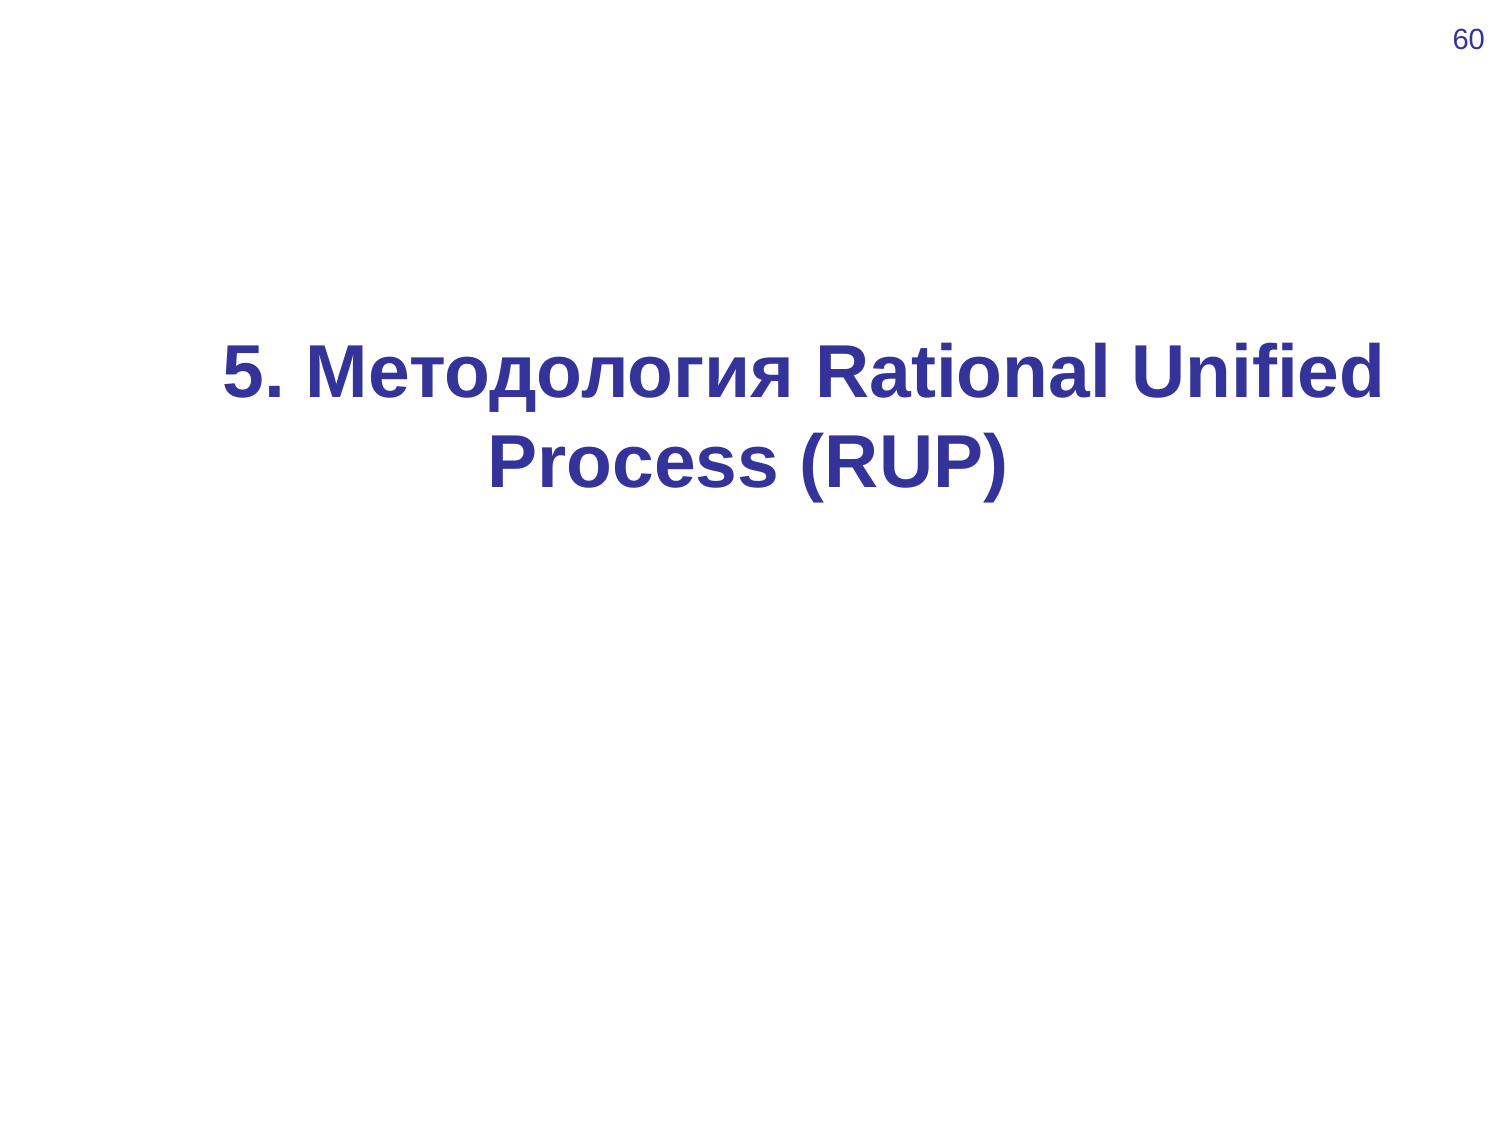

60
5. Методология Rational Unified Process (RUP)